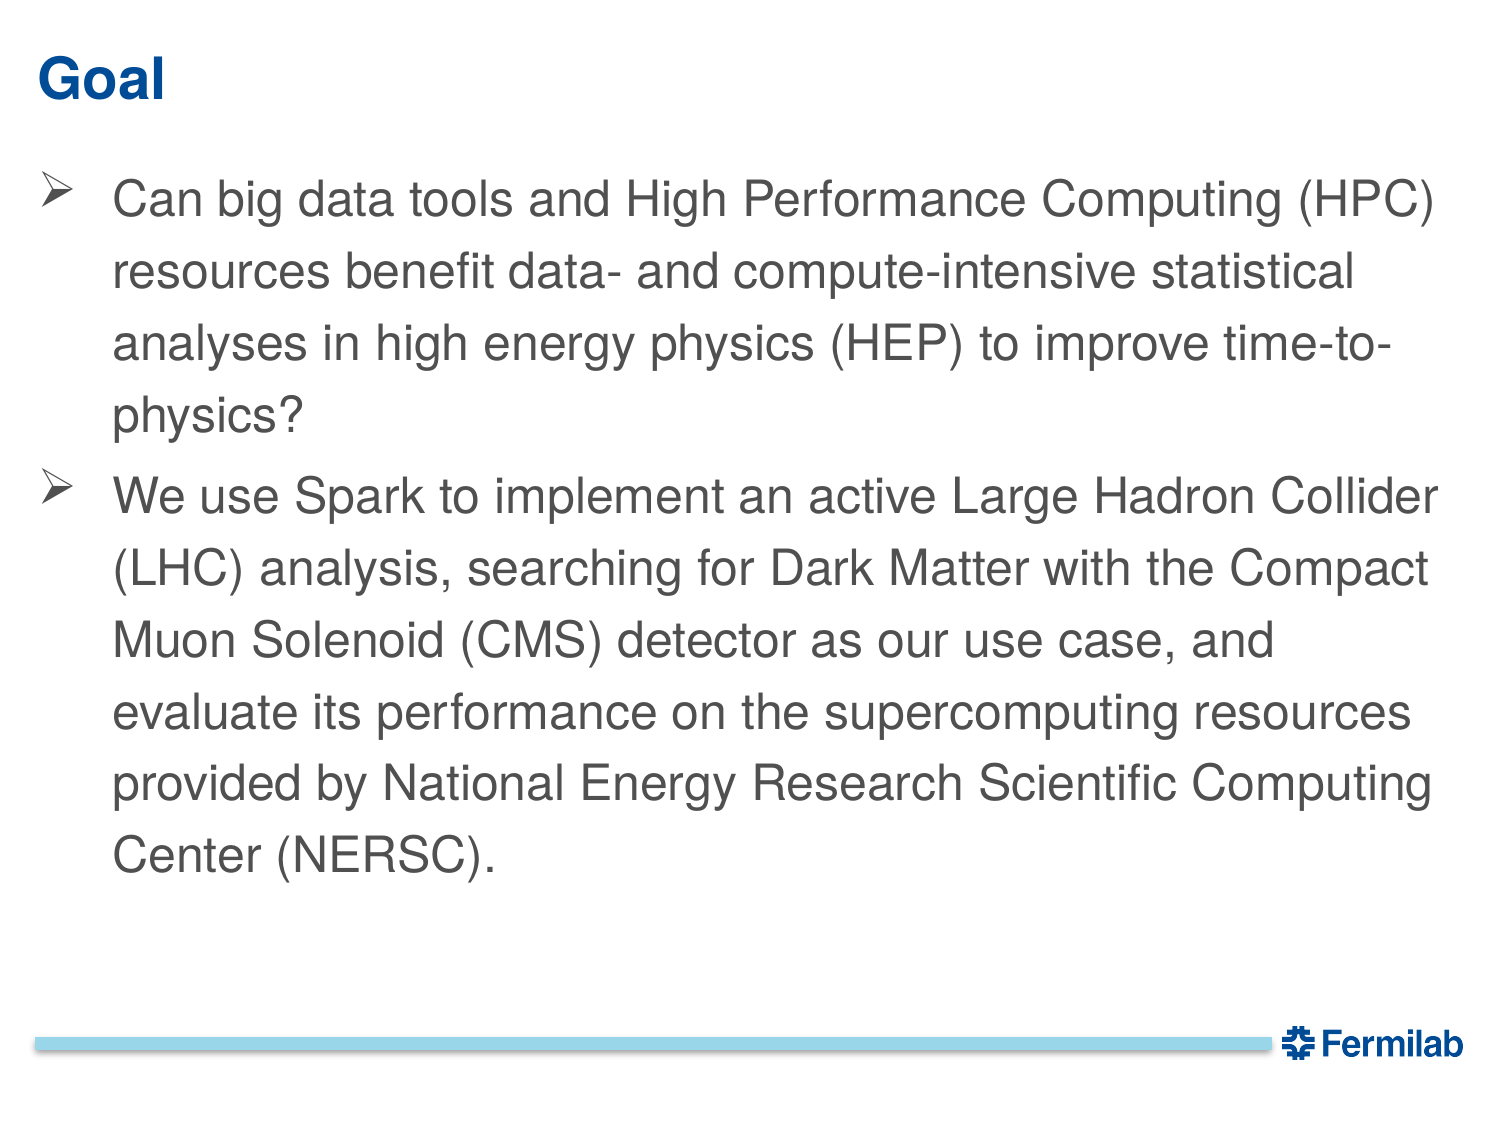

# Goal
Can big data tools and High Performance Computing (HPC) resources benefit data- and compute-intensive statistical analyses in high energy physics (HEP) to improve time-to-physics?
We use Spark to implement an active Large Hadron Collider (LHC) analysis, searching for Dark Matter with the Compact Muon Solenoid (CMS) detector as our use case, and evaluate its performance on the supercomputing resources provided by National Energy Research Scientific Computing Center (NERSC).